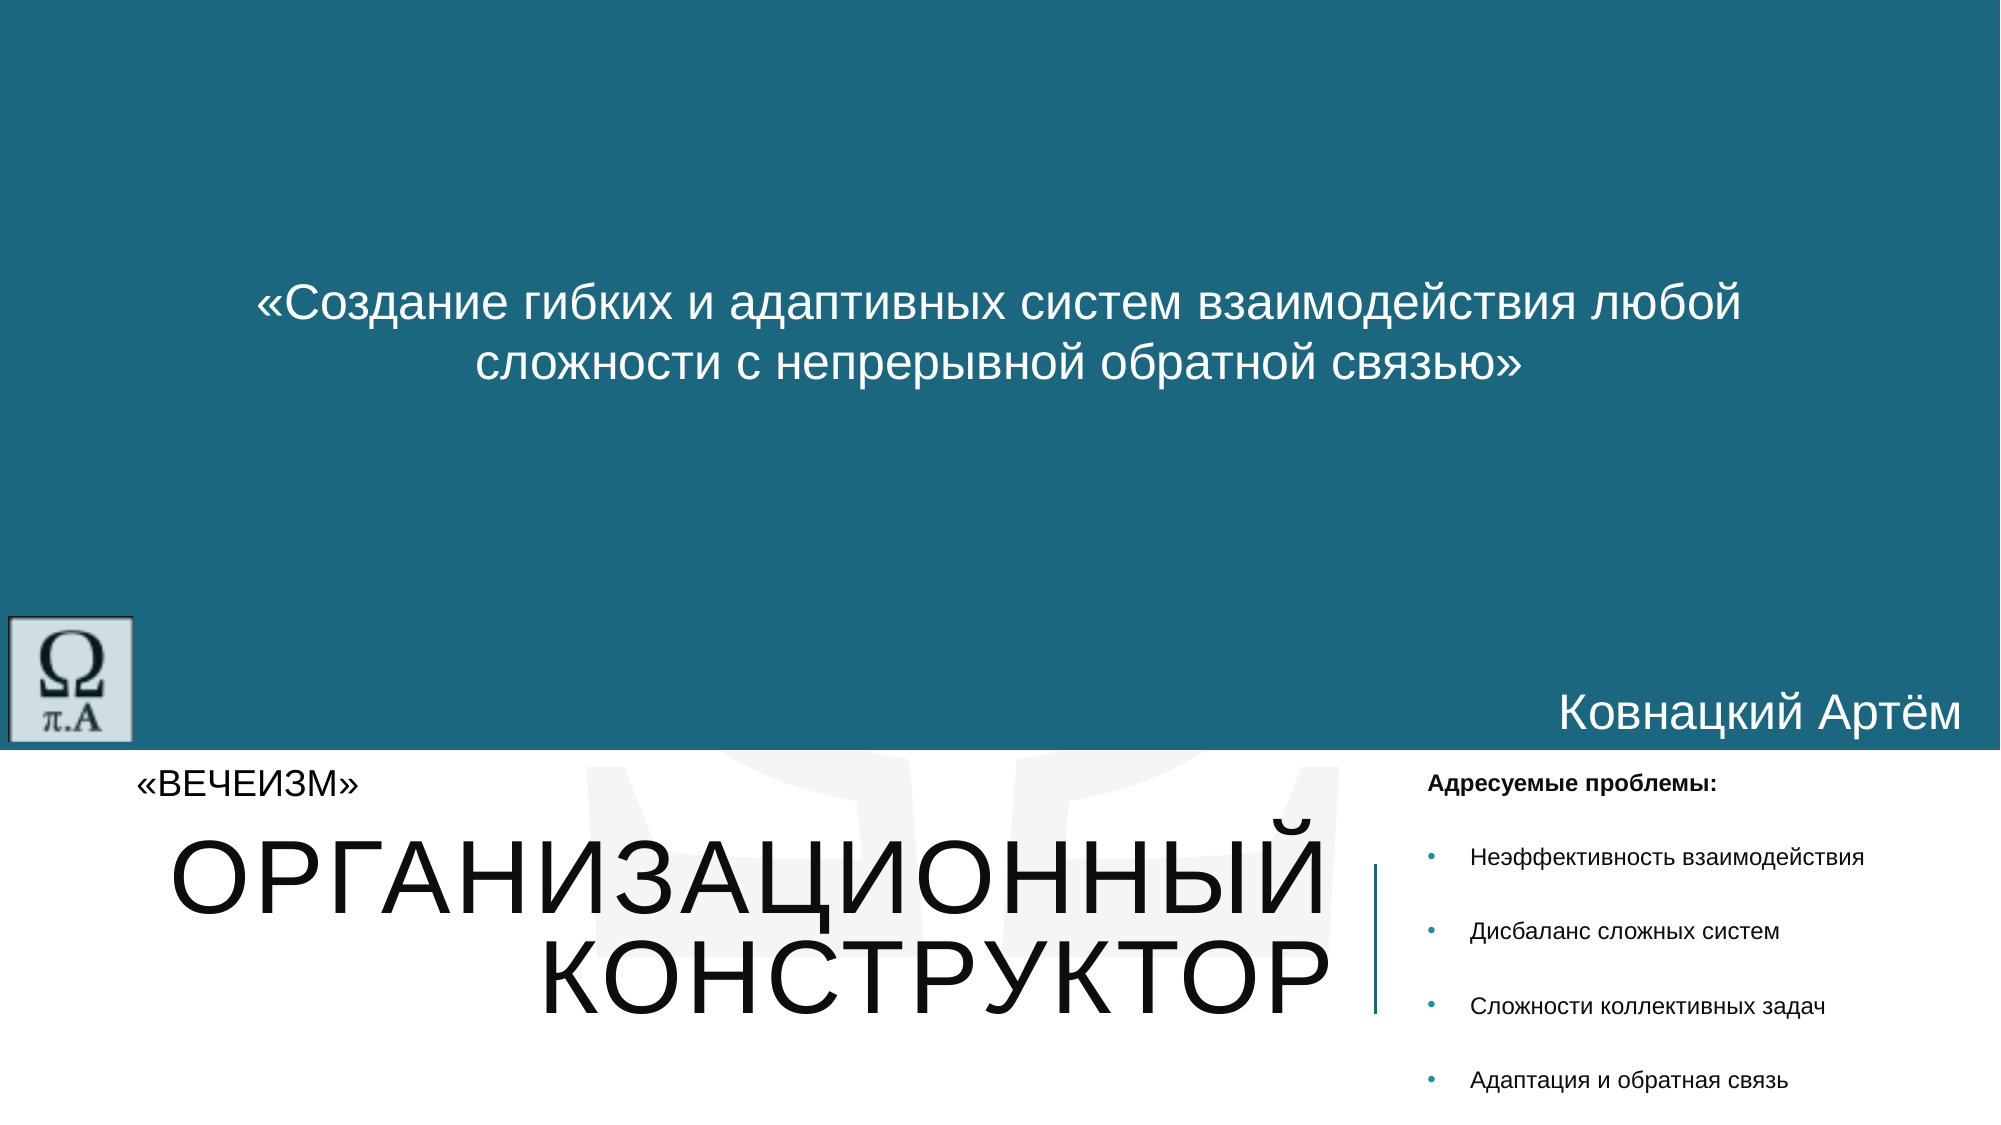

«Создание гибких и адаптивных систем взаимодействия любой сложности с непрерывной обратной связью»
Ковнацкий Артём
«ВЕЧЕИЗМ»
Адресуемые проблемы:

Неэффективность взаимодействия

Дисбаланс сложных систем

Сложности коллективных задач

Адаптация и обратная связь
# Организационный конструктор